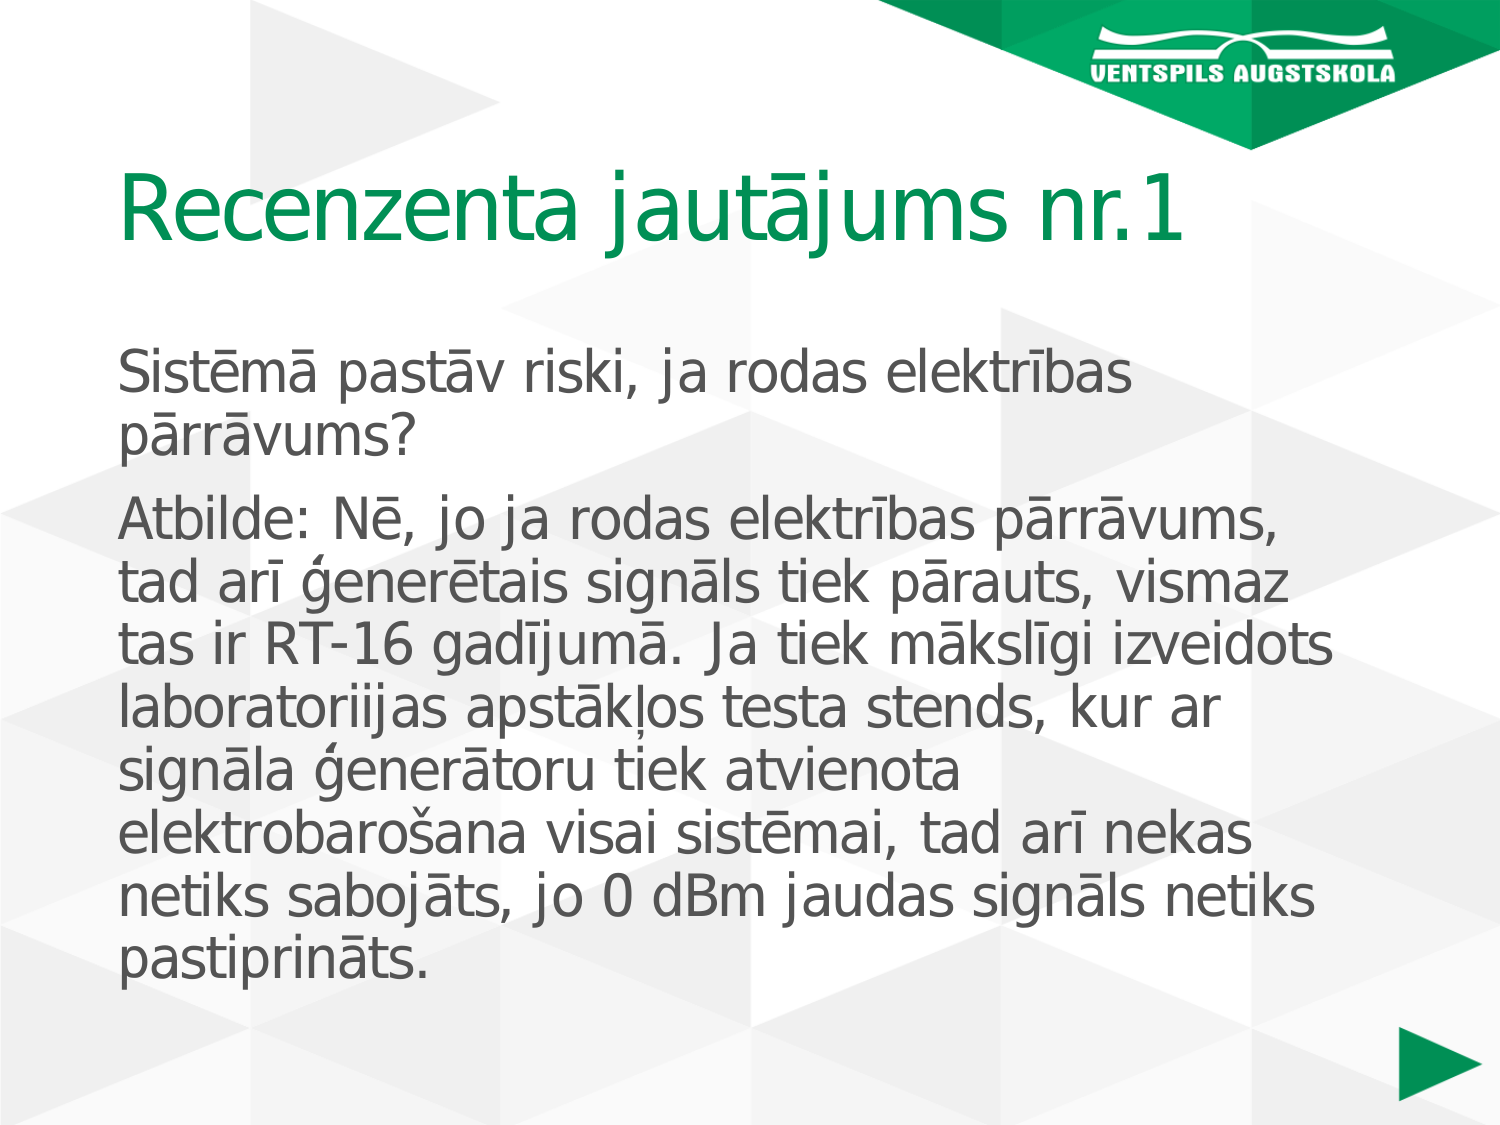

# Recenzenta jautājums nr.1
Sistēmā pastāv riski, ja rodas elektrības pārrāvums?
Atbilde: Nē, jo ja rodas elektrības pārrāvums, tad arī ģenerētais signāls tiek pārauts, vismaz tas ir RT-16 gadījumā. Ja tiek mākslīgi izveidots laboratoriijas apstākļos testa stends, kur ar signāla ģenerātoru tiek atvienota elektrobarošana visai sistēmai, tad arī nekas netiks sabojāts, jo 0 dBm jaudas signāls netiks pastiprināts.

20